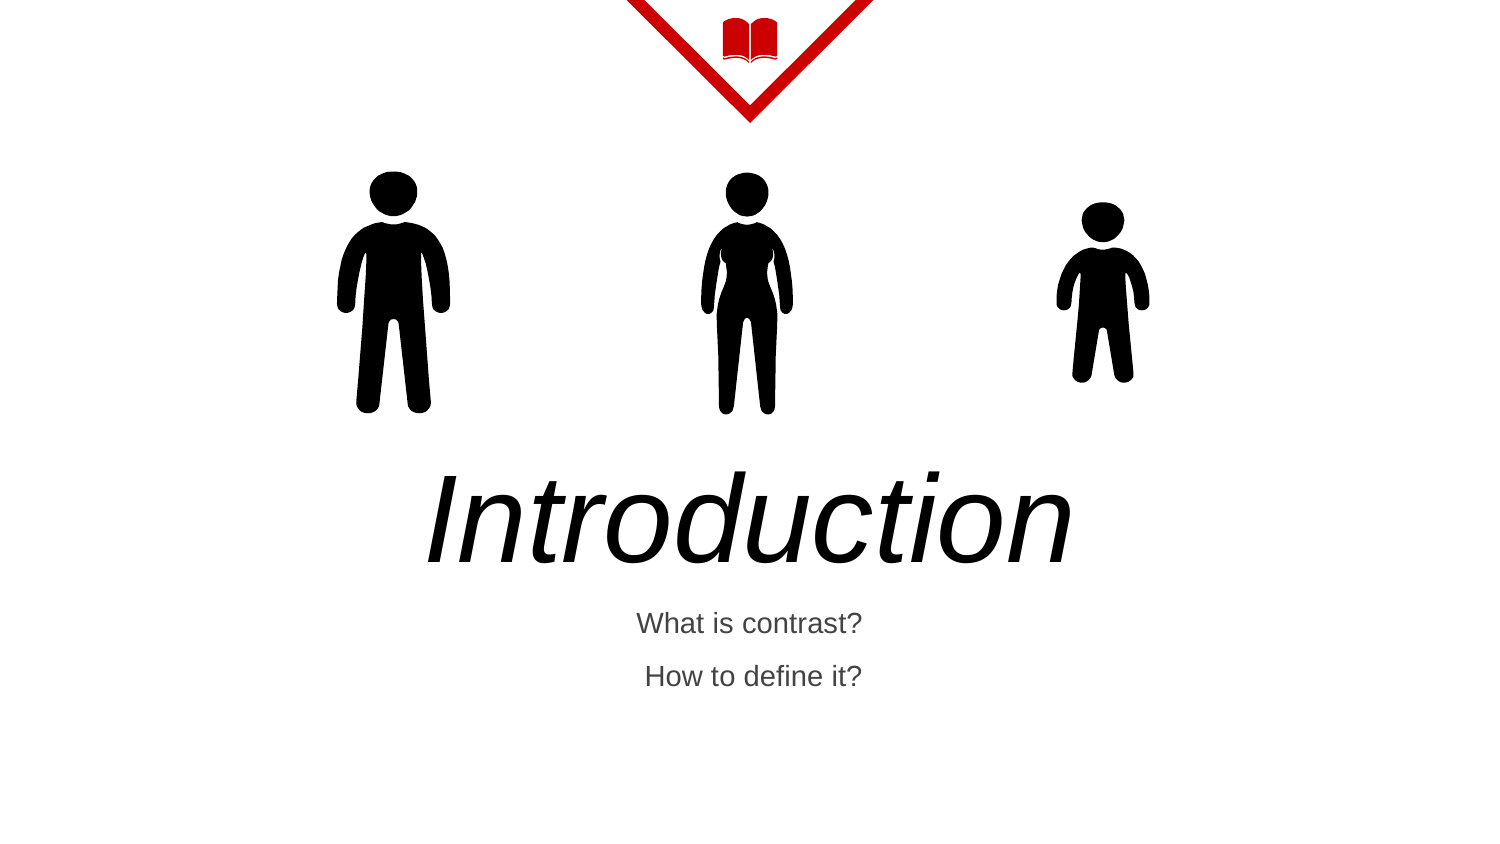

Introduction
What is contrast?
How to define it?